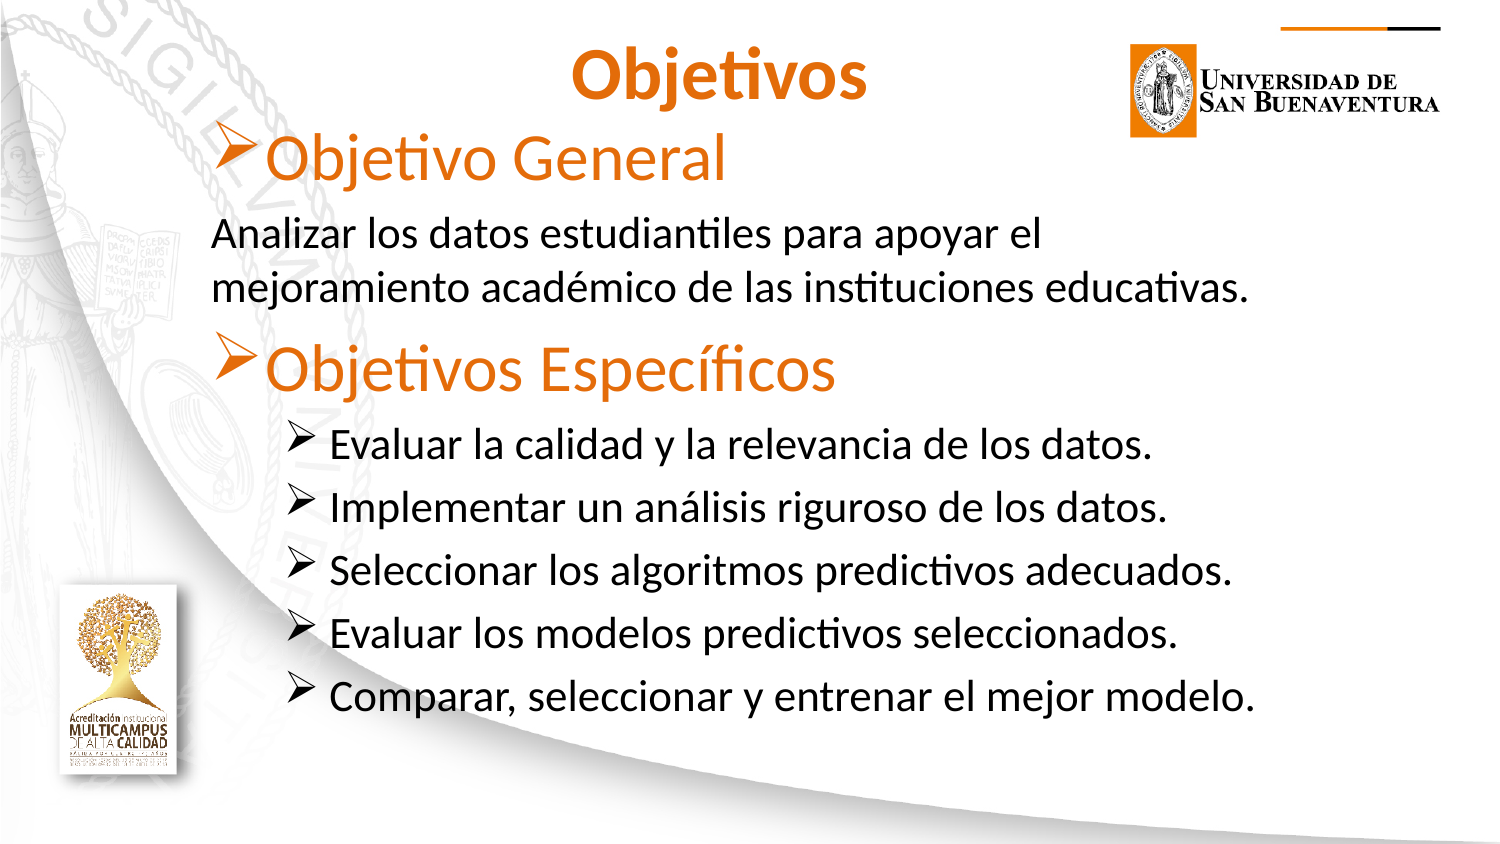

Objetivos

Objetivo General
Analizar los datos estudiantiles para apoyar el mejoramiento académico de las instituciones educativas.
Objetivos Específicos
Evaluar la calidad y la relevancia de los datos.
Implementar un análisis riguroso de los datos.
Seleccionar los algoritmos predictivos adecuados.
Evaluar los modelos predictivos seleccionados.
Comparar, seleccionar y entrenar el mejor modelo.